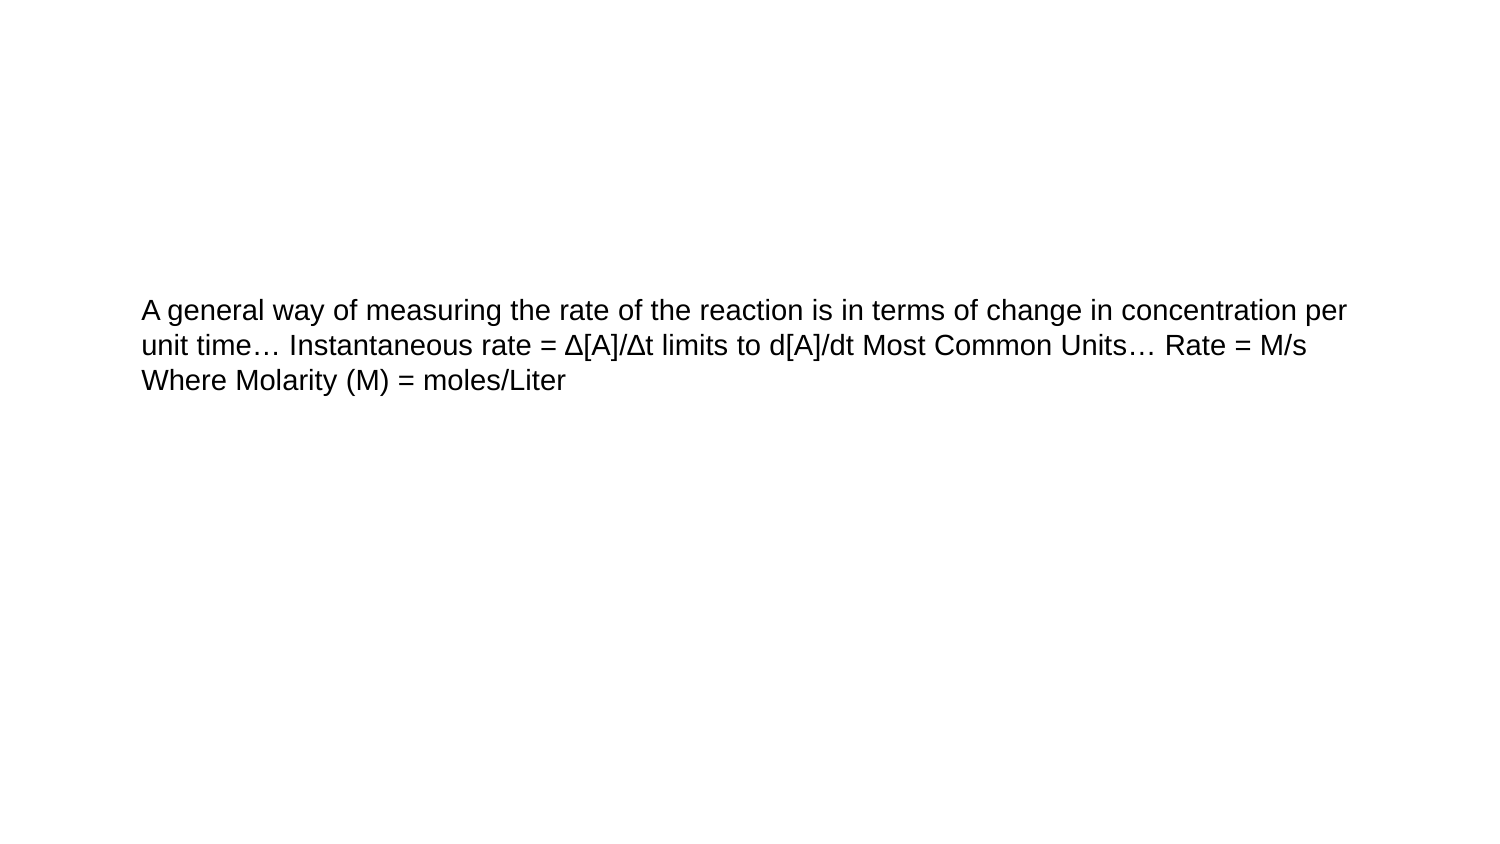

A general way of measuring the rate of the reaction is in terms of change in concentration per unit time… Instantaneous rate = ∆[A]/∆t limits to d[A]/dt Most Common Units… Rate = M/s Where Molarity (M) = moles/Liter